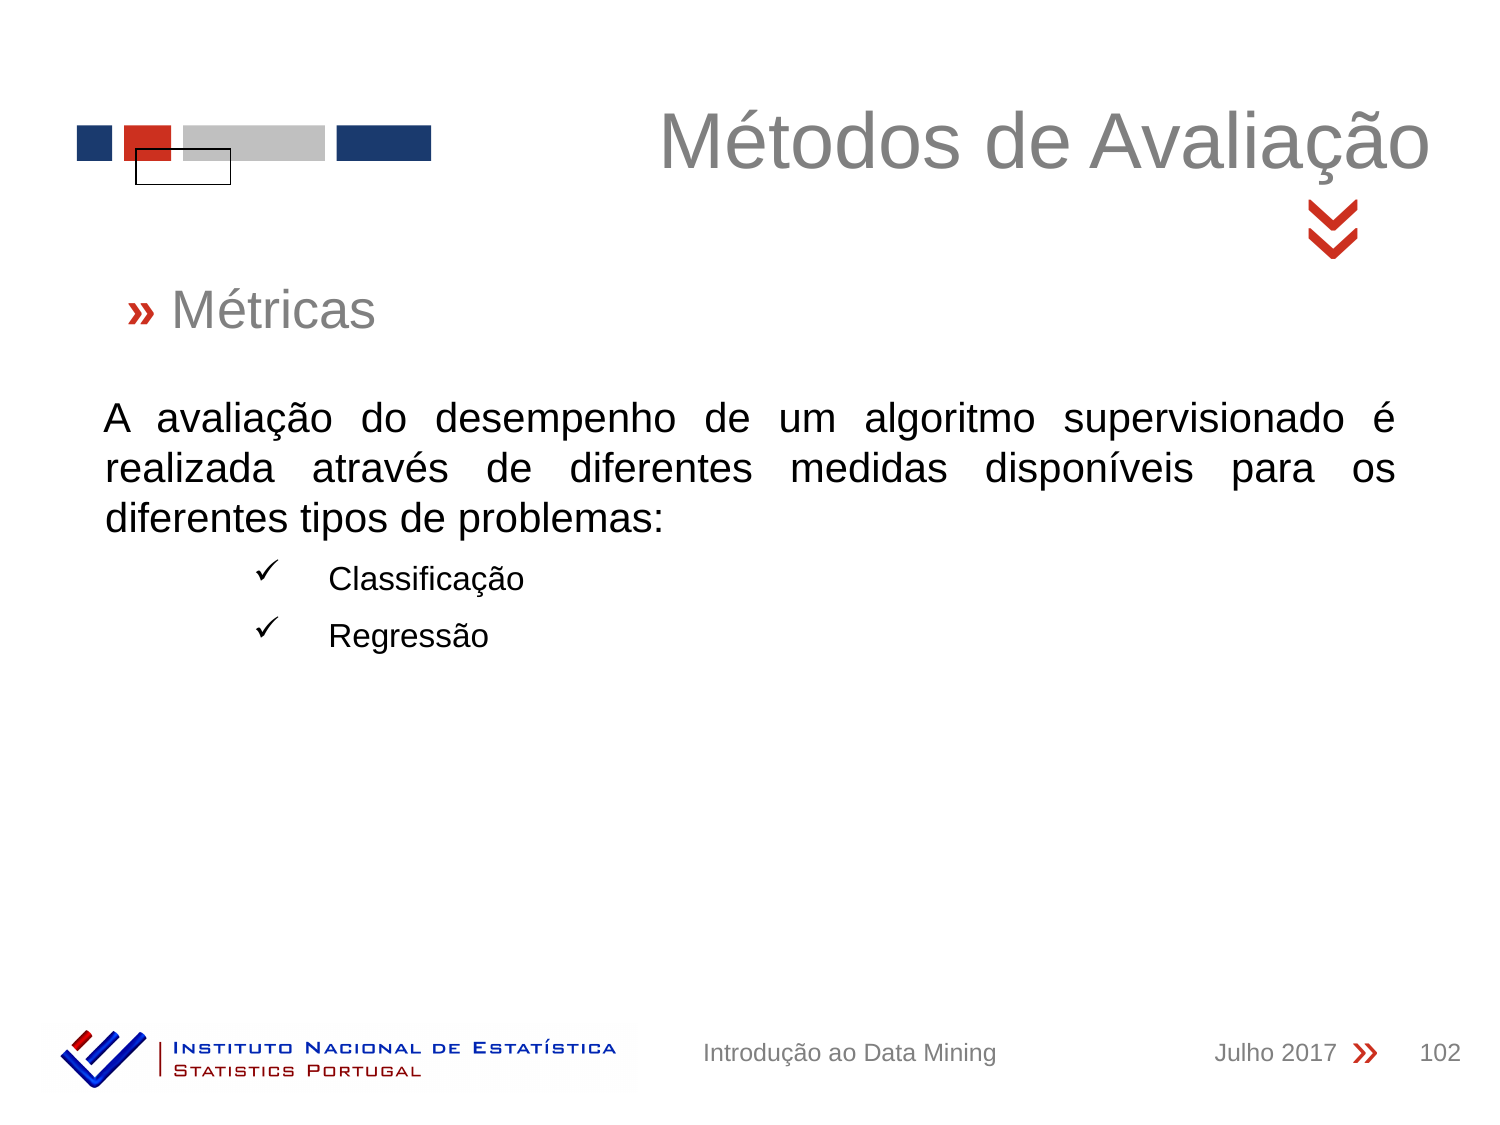

Métodos de Avaliação
«
» Métricas
A avaliação do desempenho de um algoritmo supervisionado é realizada através de diferentes medidas disponíveis para os diferentes tipos de problemas:
Classificação
Regressão
Introdução ao Data Mining
Julho 2017
102
«